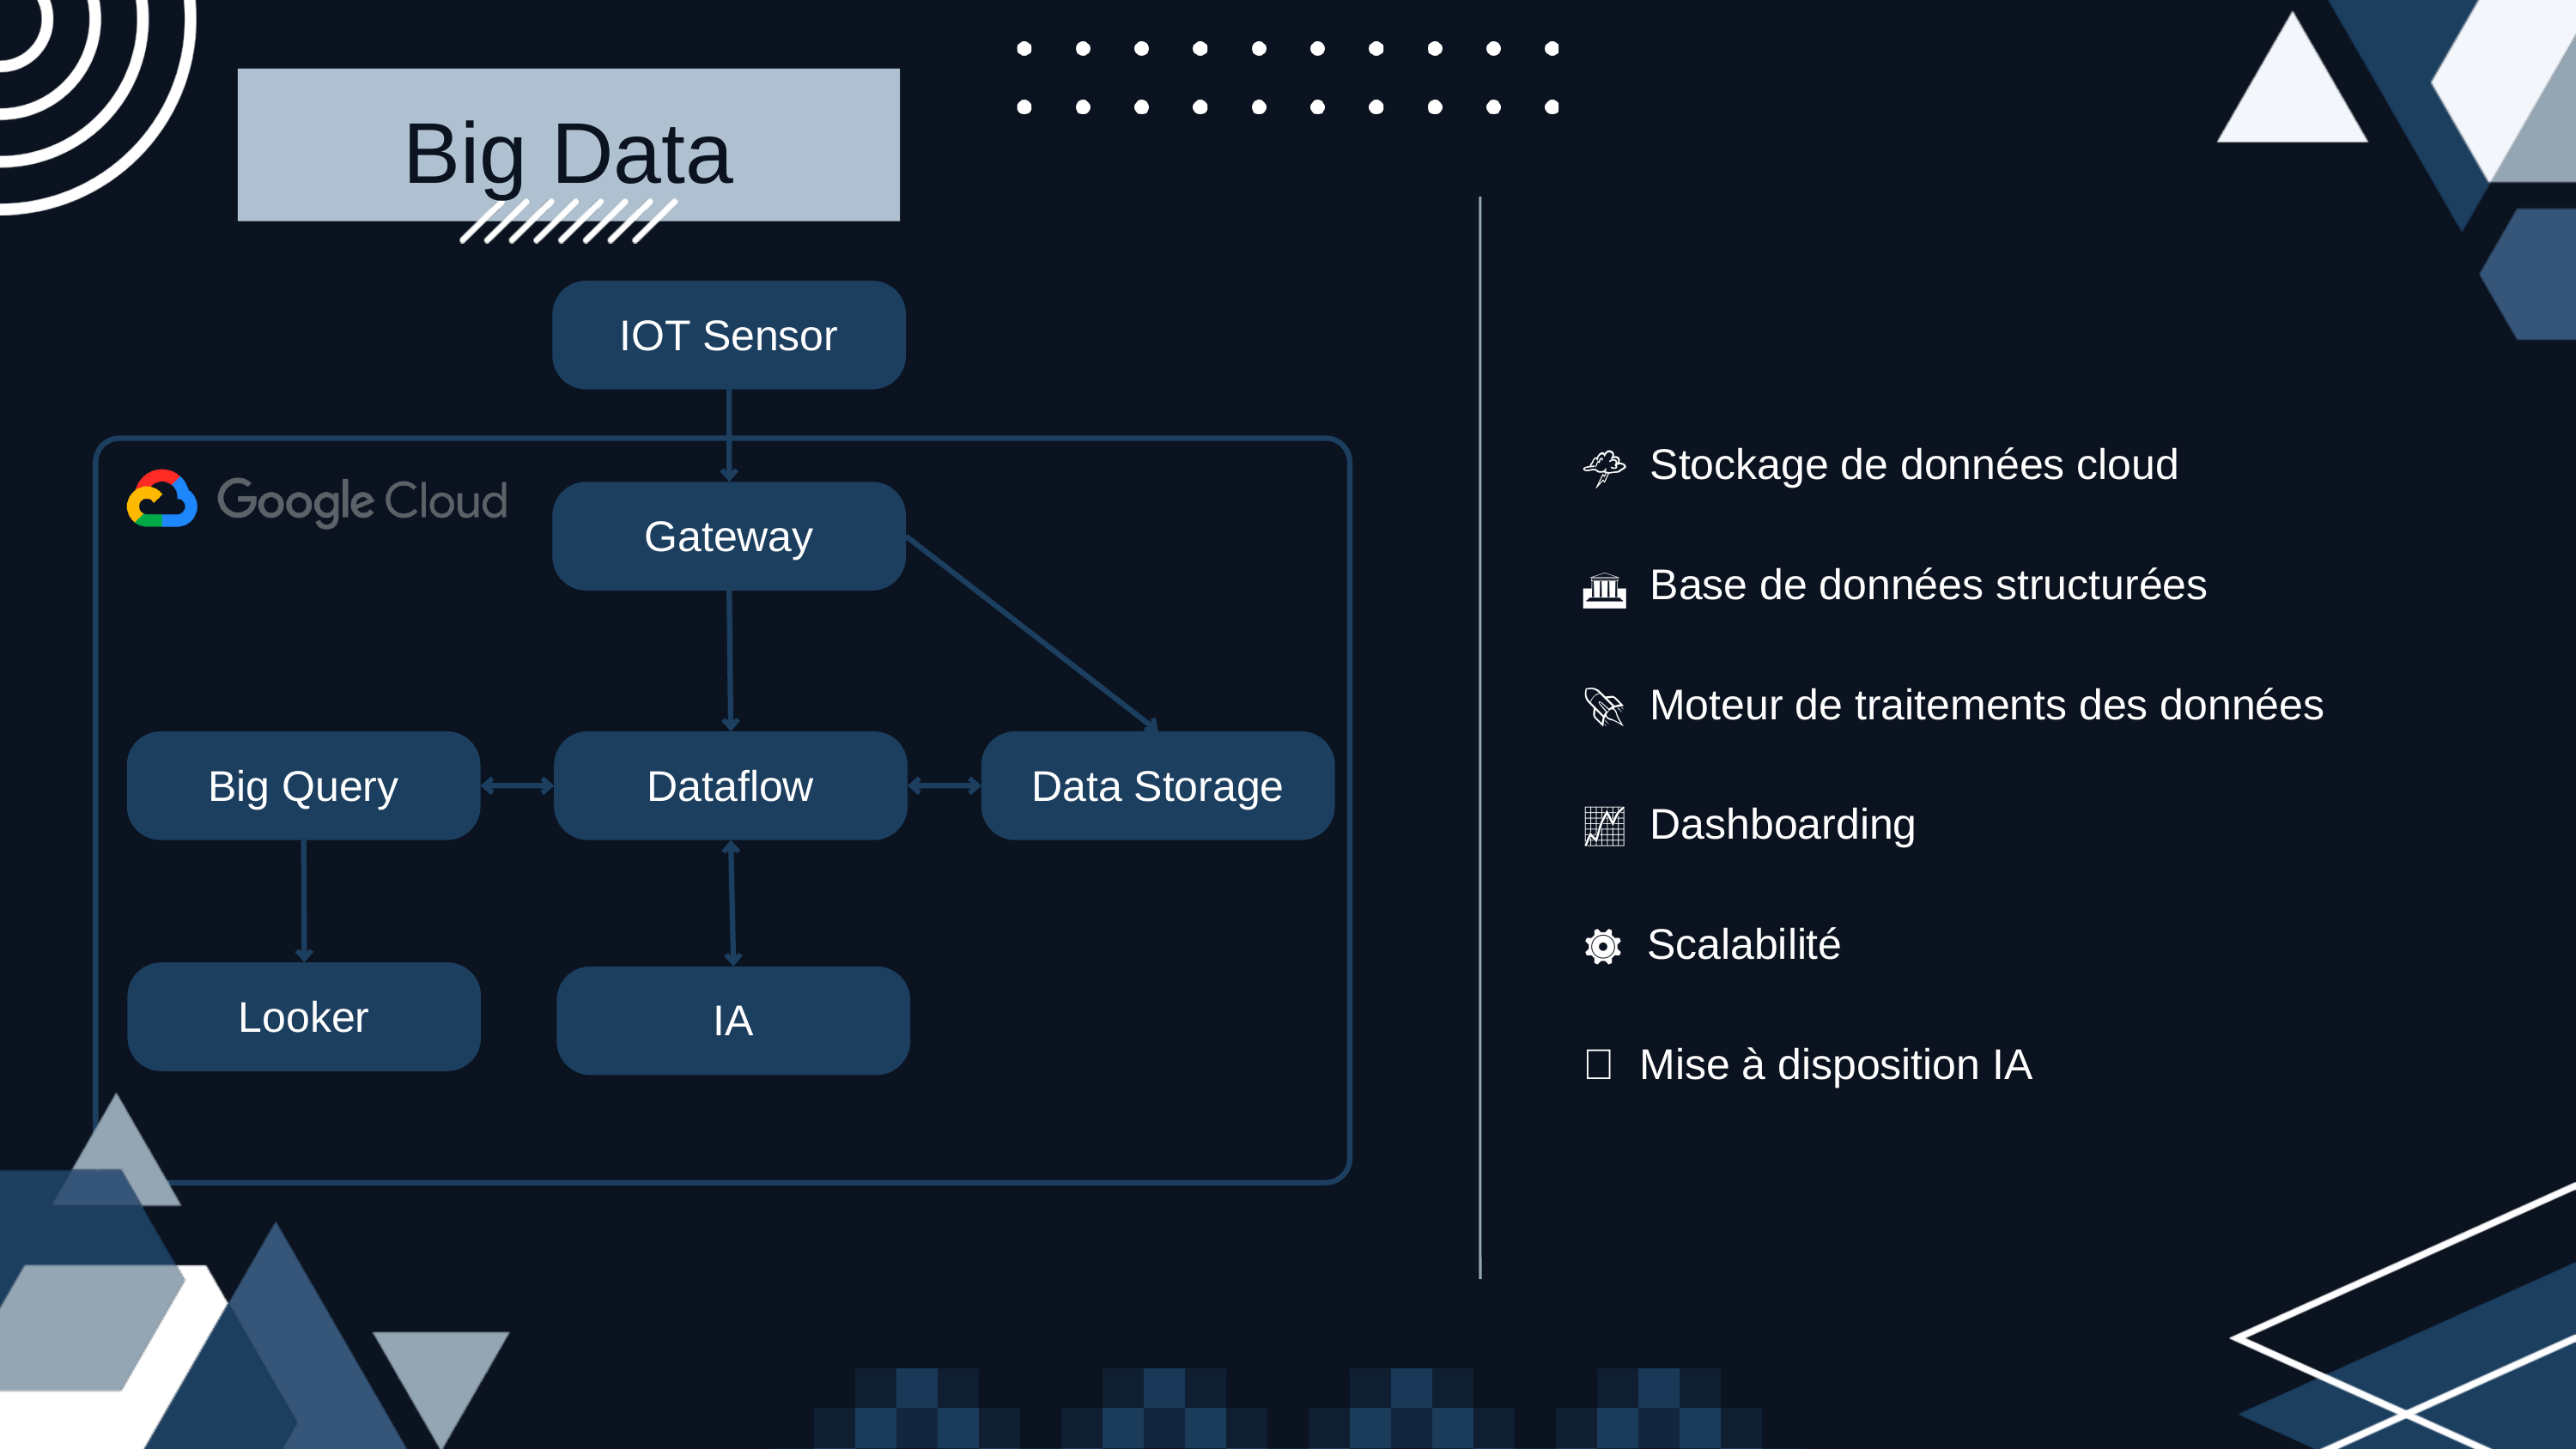

Big Data

IOT Sensor

🌩️  Stockage de données cloud

🏛️  Base de données structurées

🚀  Moteur de traitements des données

📈  Dashboarding

⚙️  Scalabilité

🧪  Mise à disposition IA

Gateway

Dataflow

Big Query

Data Storage

Looker

IA